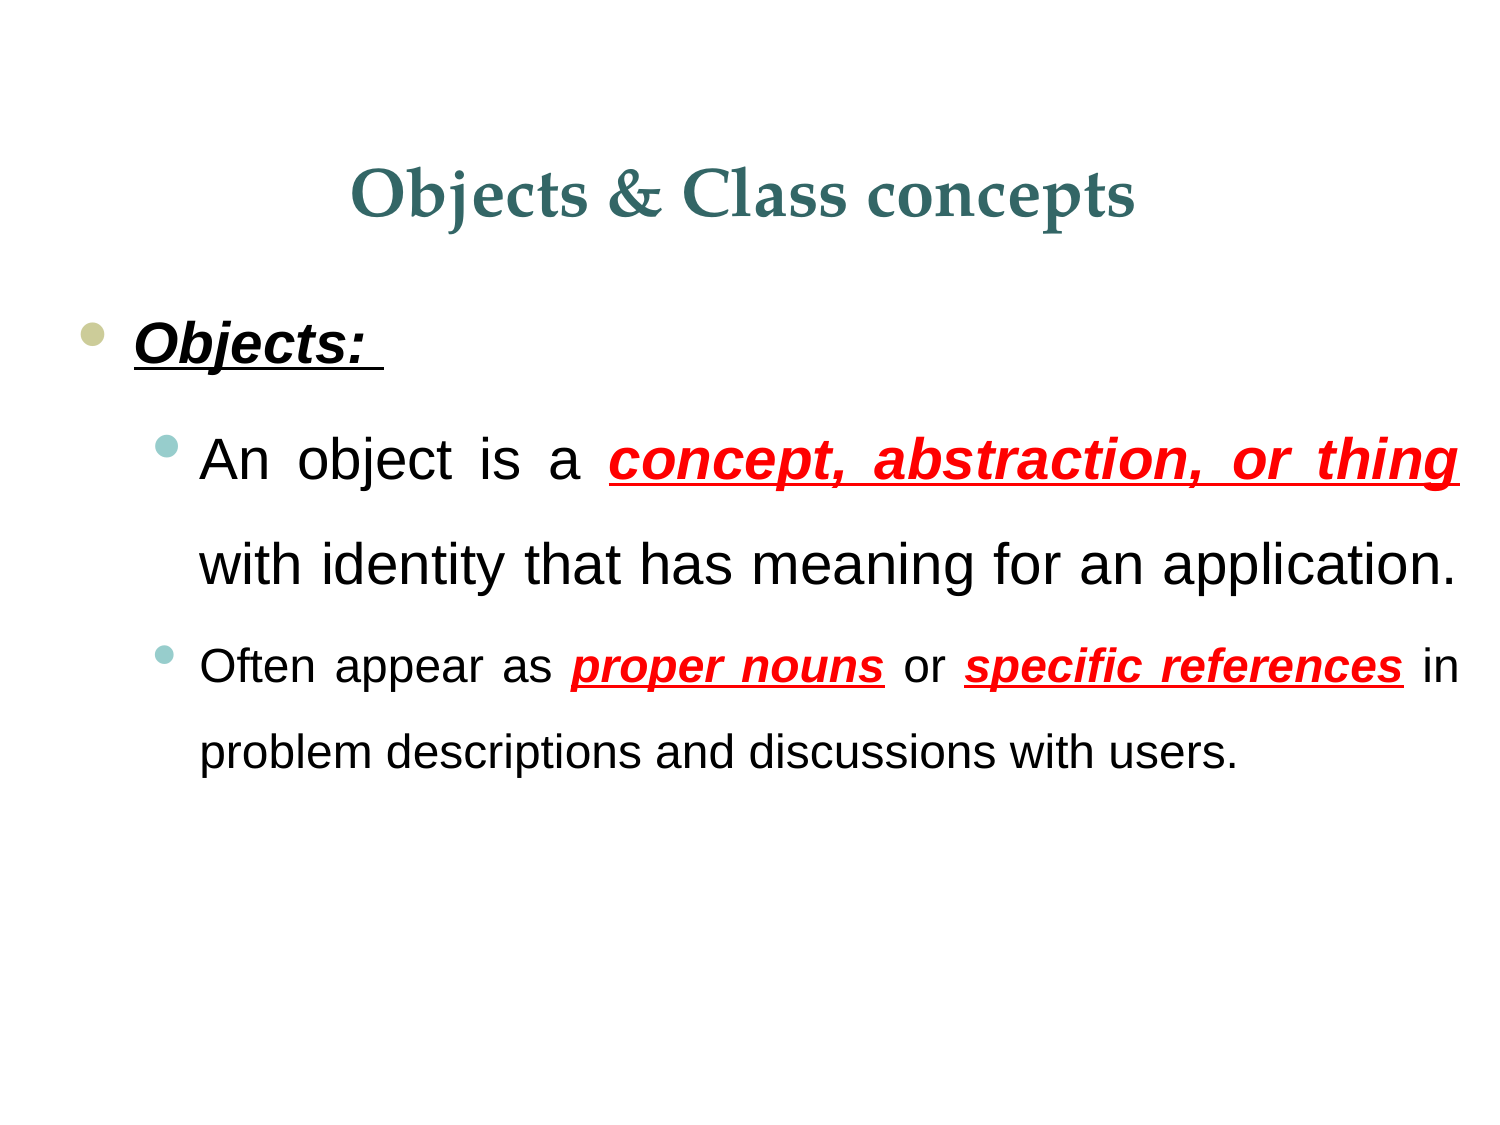

# Objects & Class concepts
Objects:
An object is a concept, abstraction, or thing with identity that has meaning for an application.
Often appear as proper nouns or specific references in problem descriptions and discussions with users.